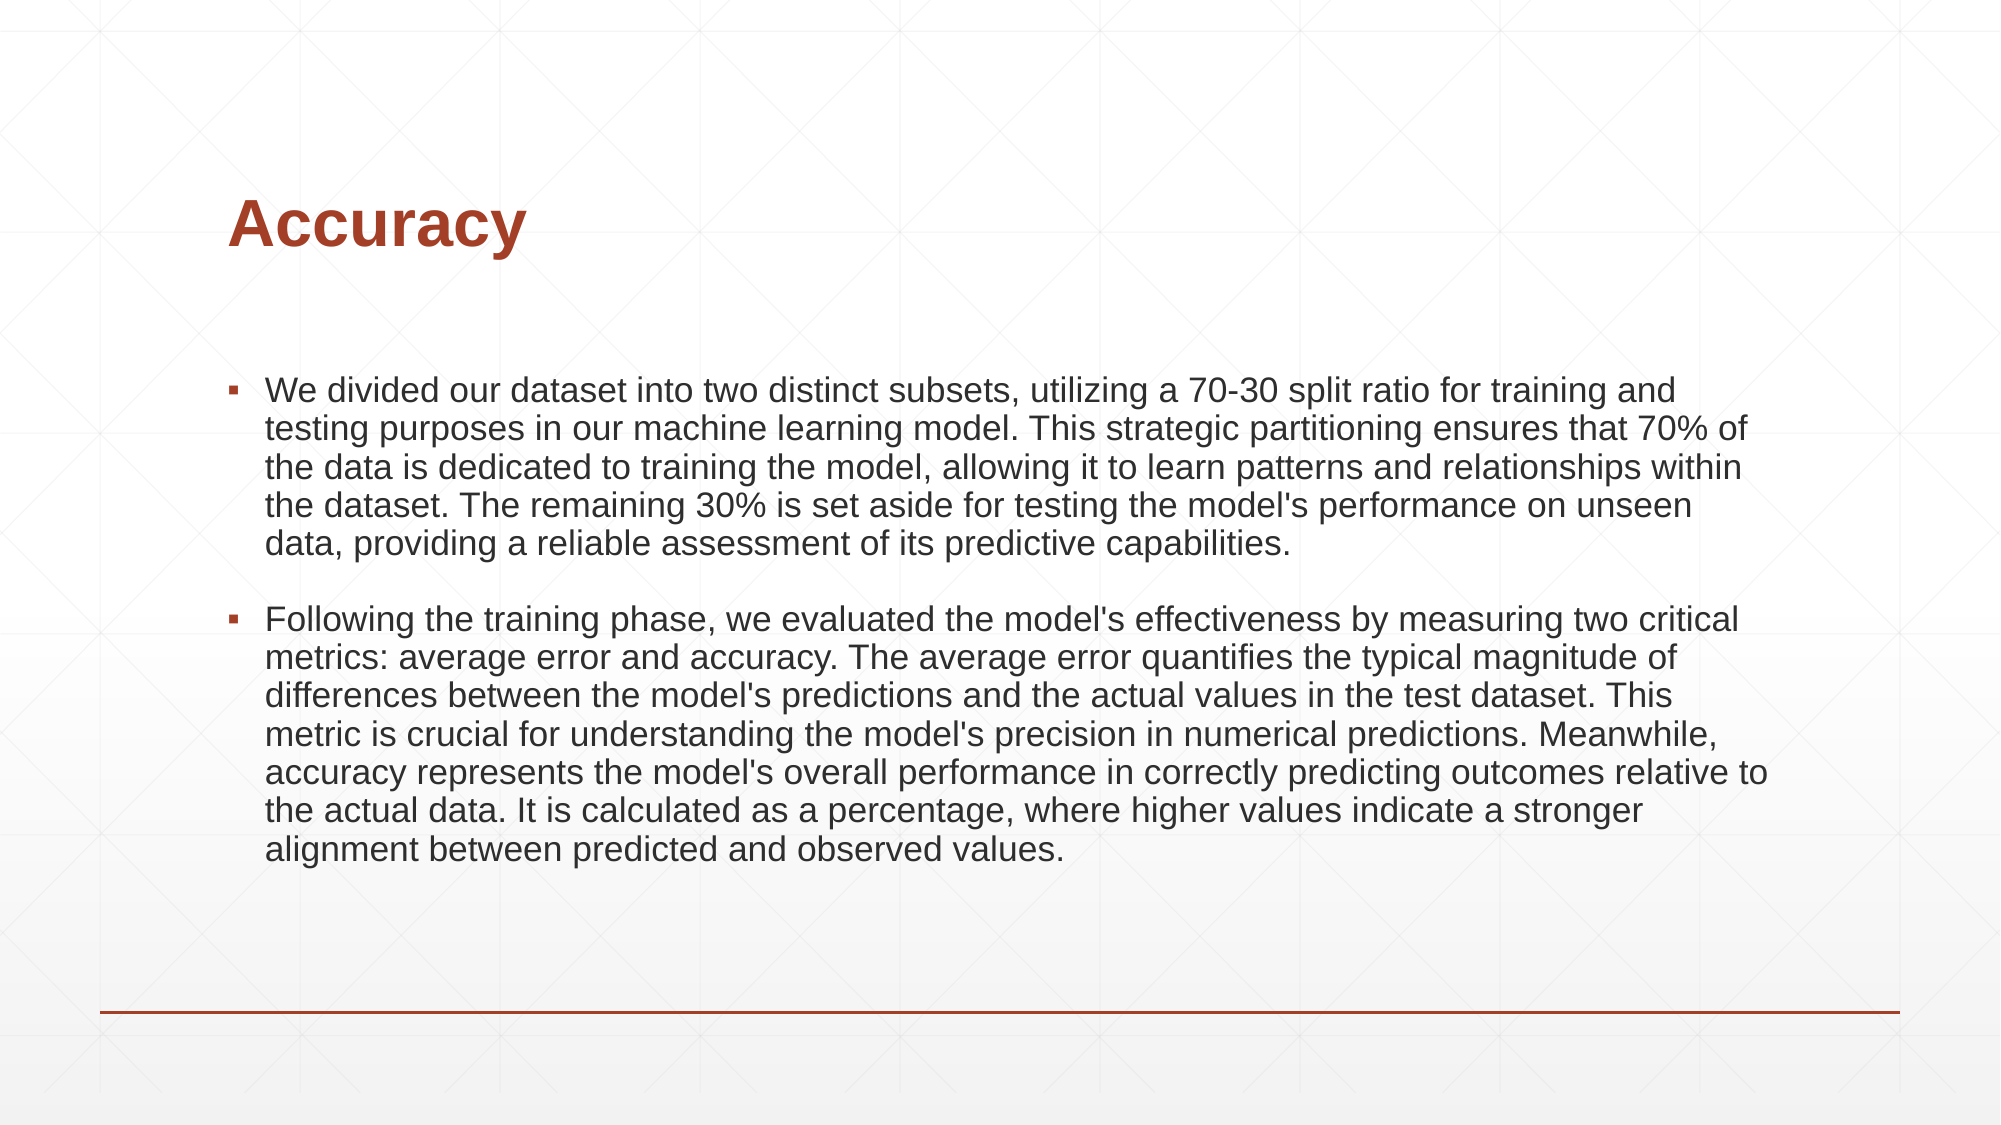

# Accuracy
We divided our dataset into two distinct subsets, utilizing a 70-30 split ratio for training and testing purposes in our machine learning model. This strategic partitioning ensures that 70% of the data is dedicated to training the model, allowing it to learn patterns and relationships within the dataset. The remaining 30% is set aside for testing the model's performance on unseen data, providing a reliable assessment of its predictive capabilities.
Following the training phase, we evaluated the model's effectiveness by measuring two critical metrics: average error and accuracy. The average error quantifies the typical magnitude of differences between the model's predictions and the actual values in the test dataset. This metric is crucial for understanding the model's precision in numerical predictions. Meanwhile, accuracy represents the model's overall performance in correctly predicting outcomes relative to the actual data. It is calculated as a percentage, where higher values indicate a stronger alignment between predicted and observed values.